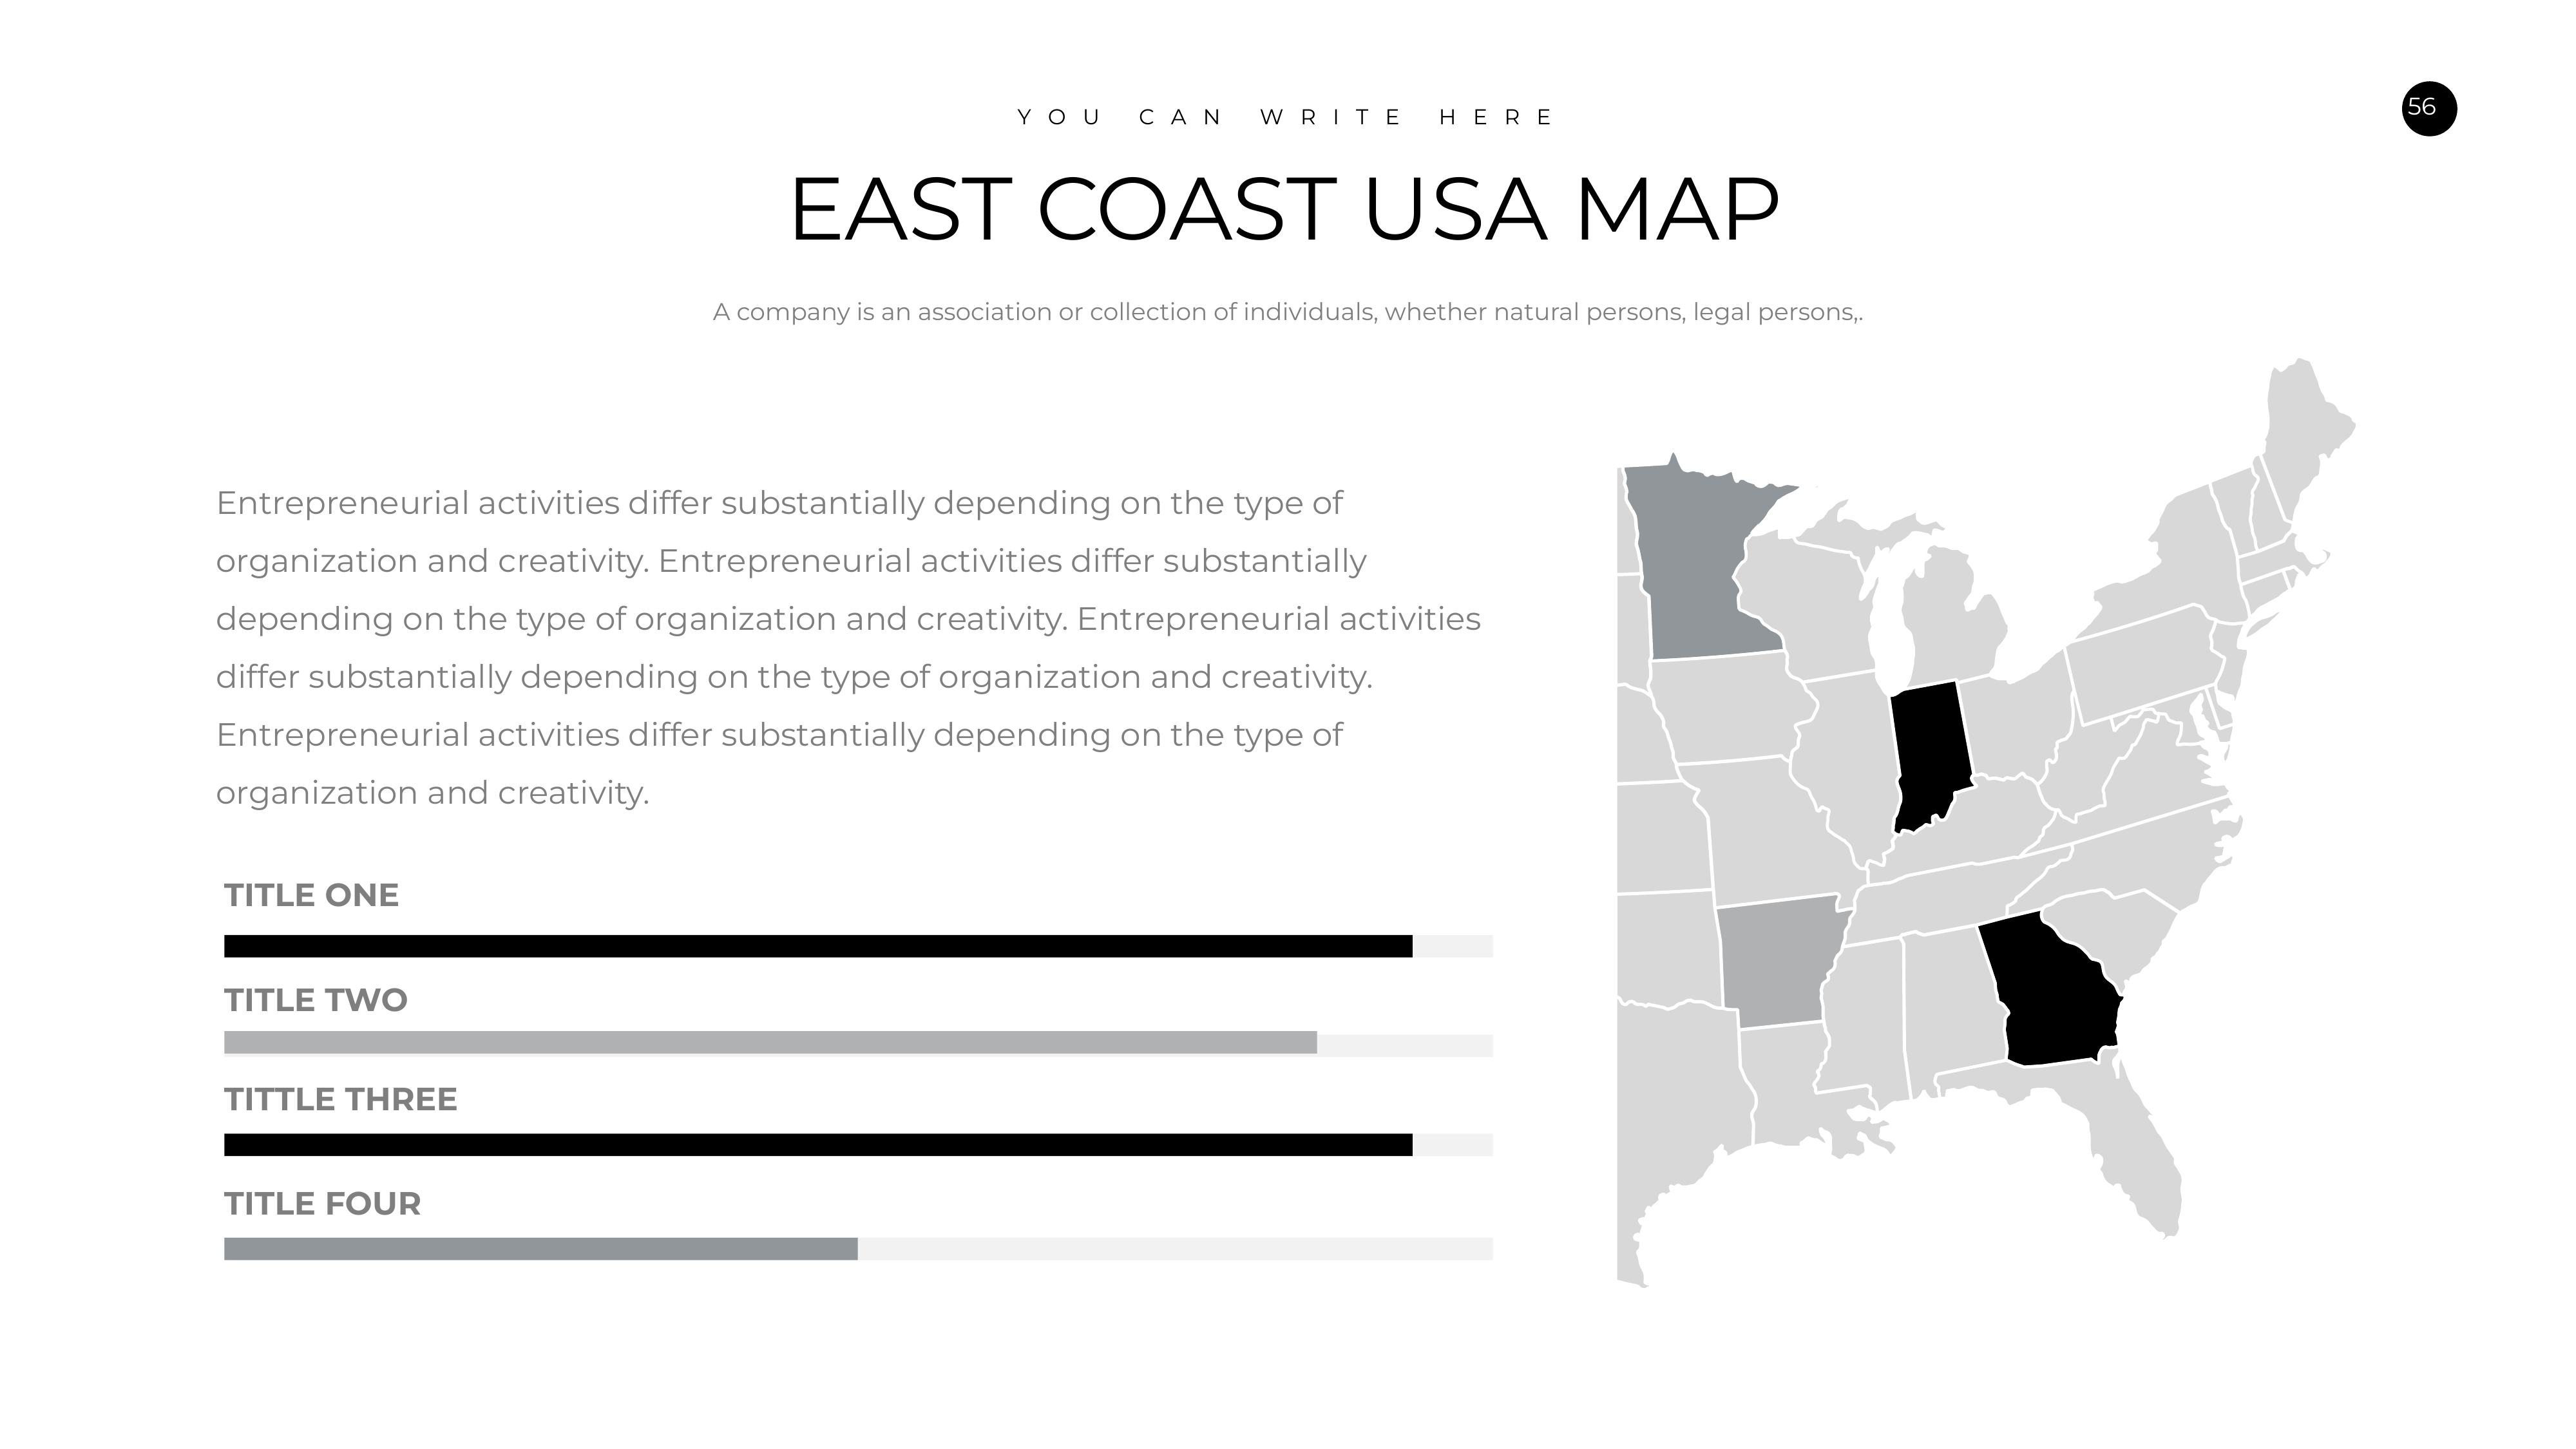

Y   O   U       C   A   N       W   R   I   T   E       H   E   R   E
EAST COAST USA MAP
A company is an association or collection of individuals, whether natural persons, legal persons,.

Entrepreneurial activities differ substantially depending on the type of organization and creativity. Entrepreneurial activities differ substantially depending on the type of organization and creativity. Entrepreneurial activities differ substantially depending on the type of organization and creativity. Entrepreneurial activities differ substantially depending on the type of organization and creativity.
TITLE ONE

TITLE TWO

TITTLE THREE

TITLE FOUR